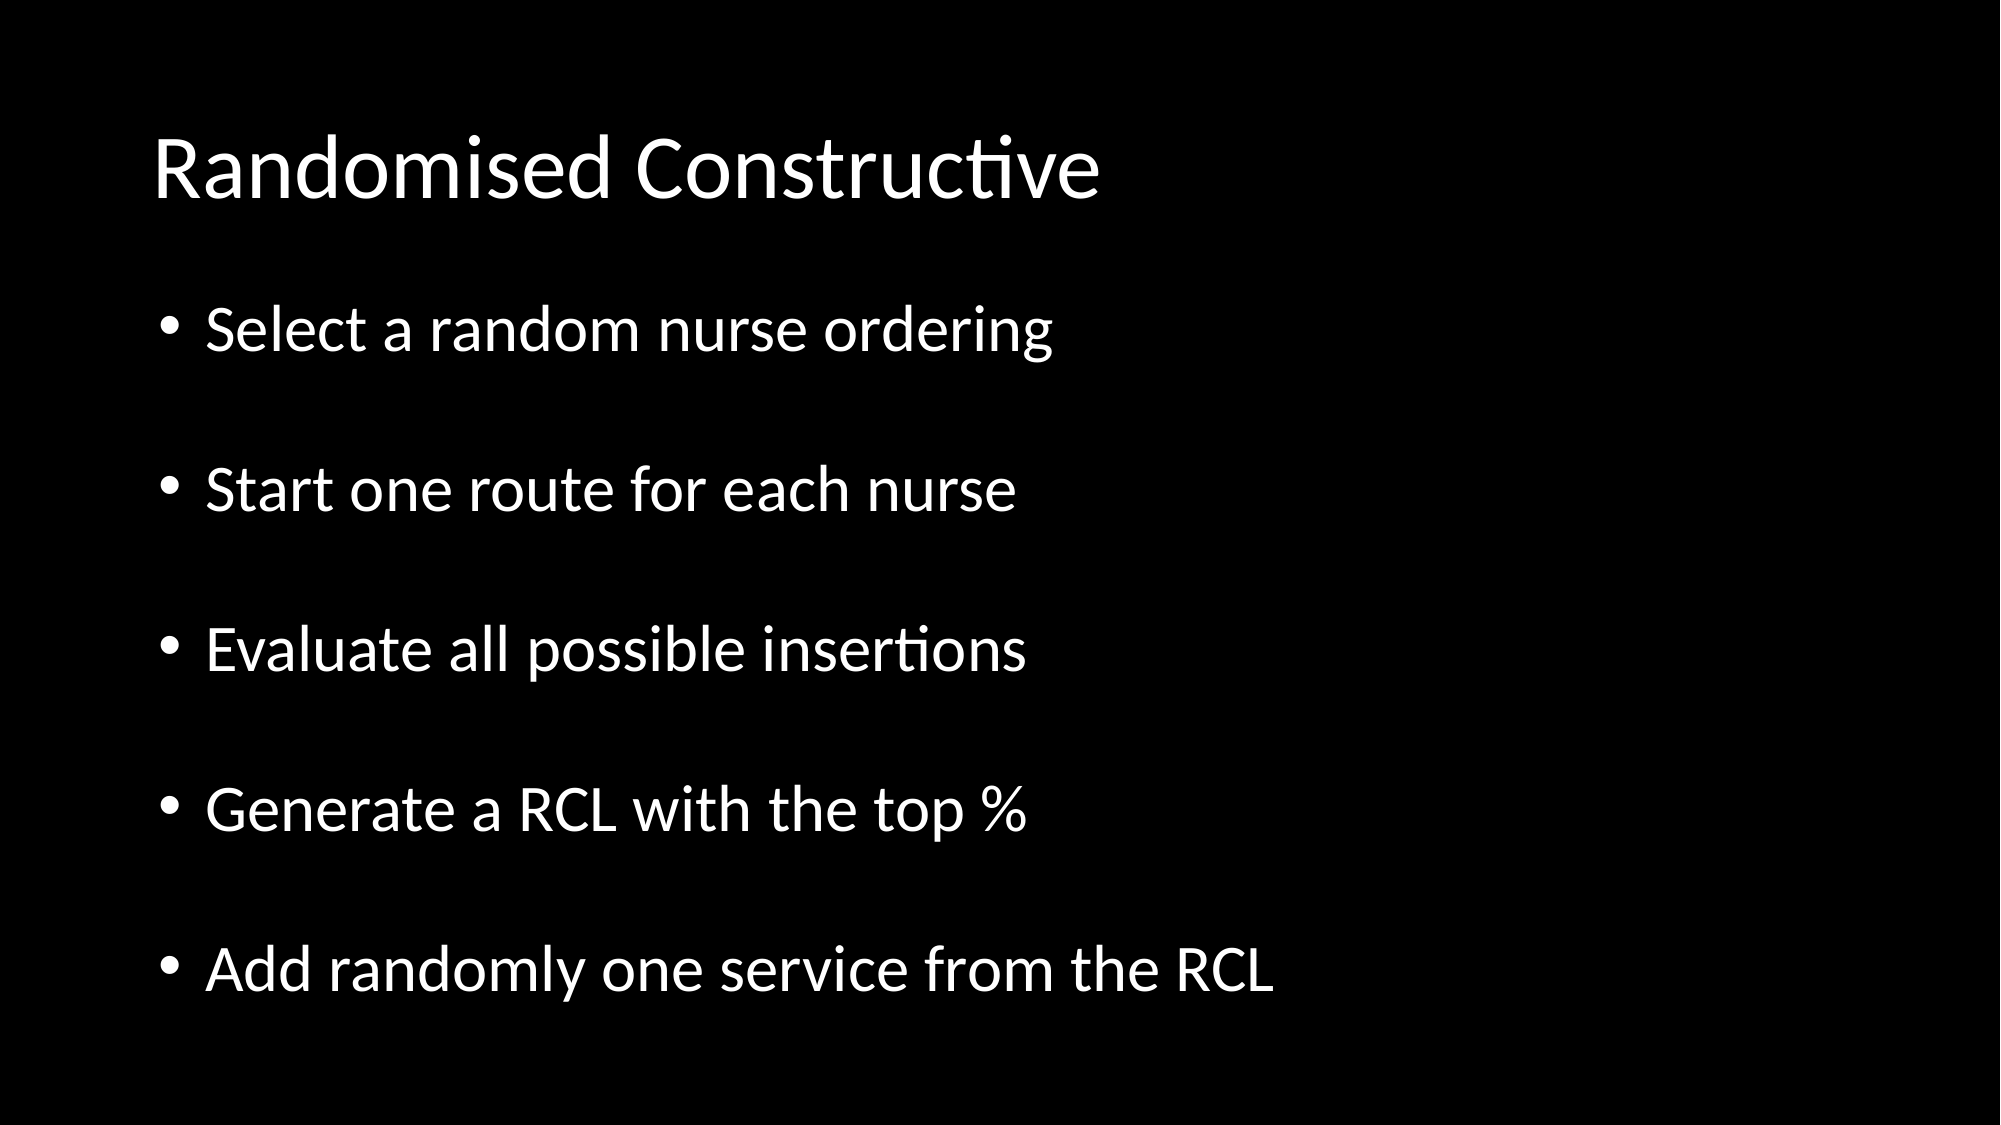

# Randomised Constructive
Select a random nurse ordering
Start one route for each nurse
Evaluate all possible insertions
Generate a RCL with the top %
Add randomly one service from the RCL